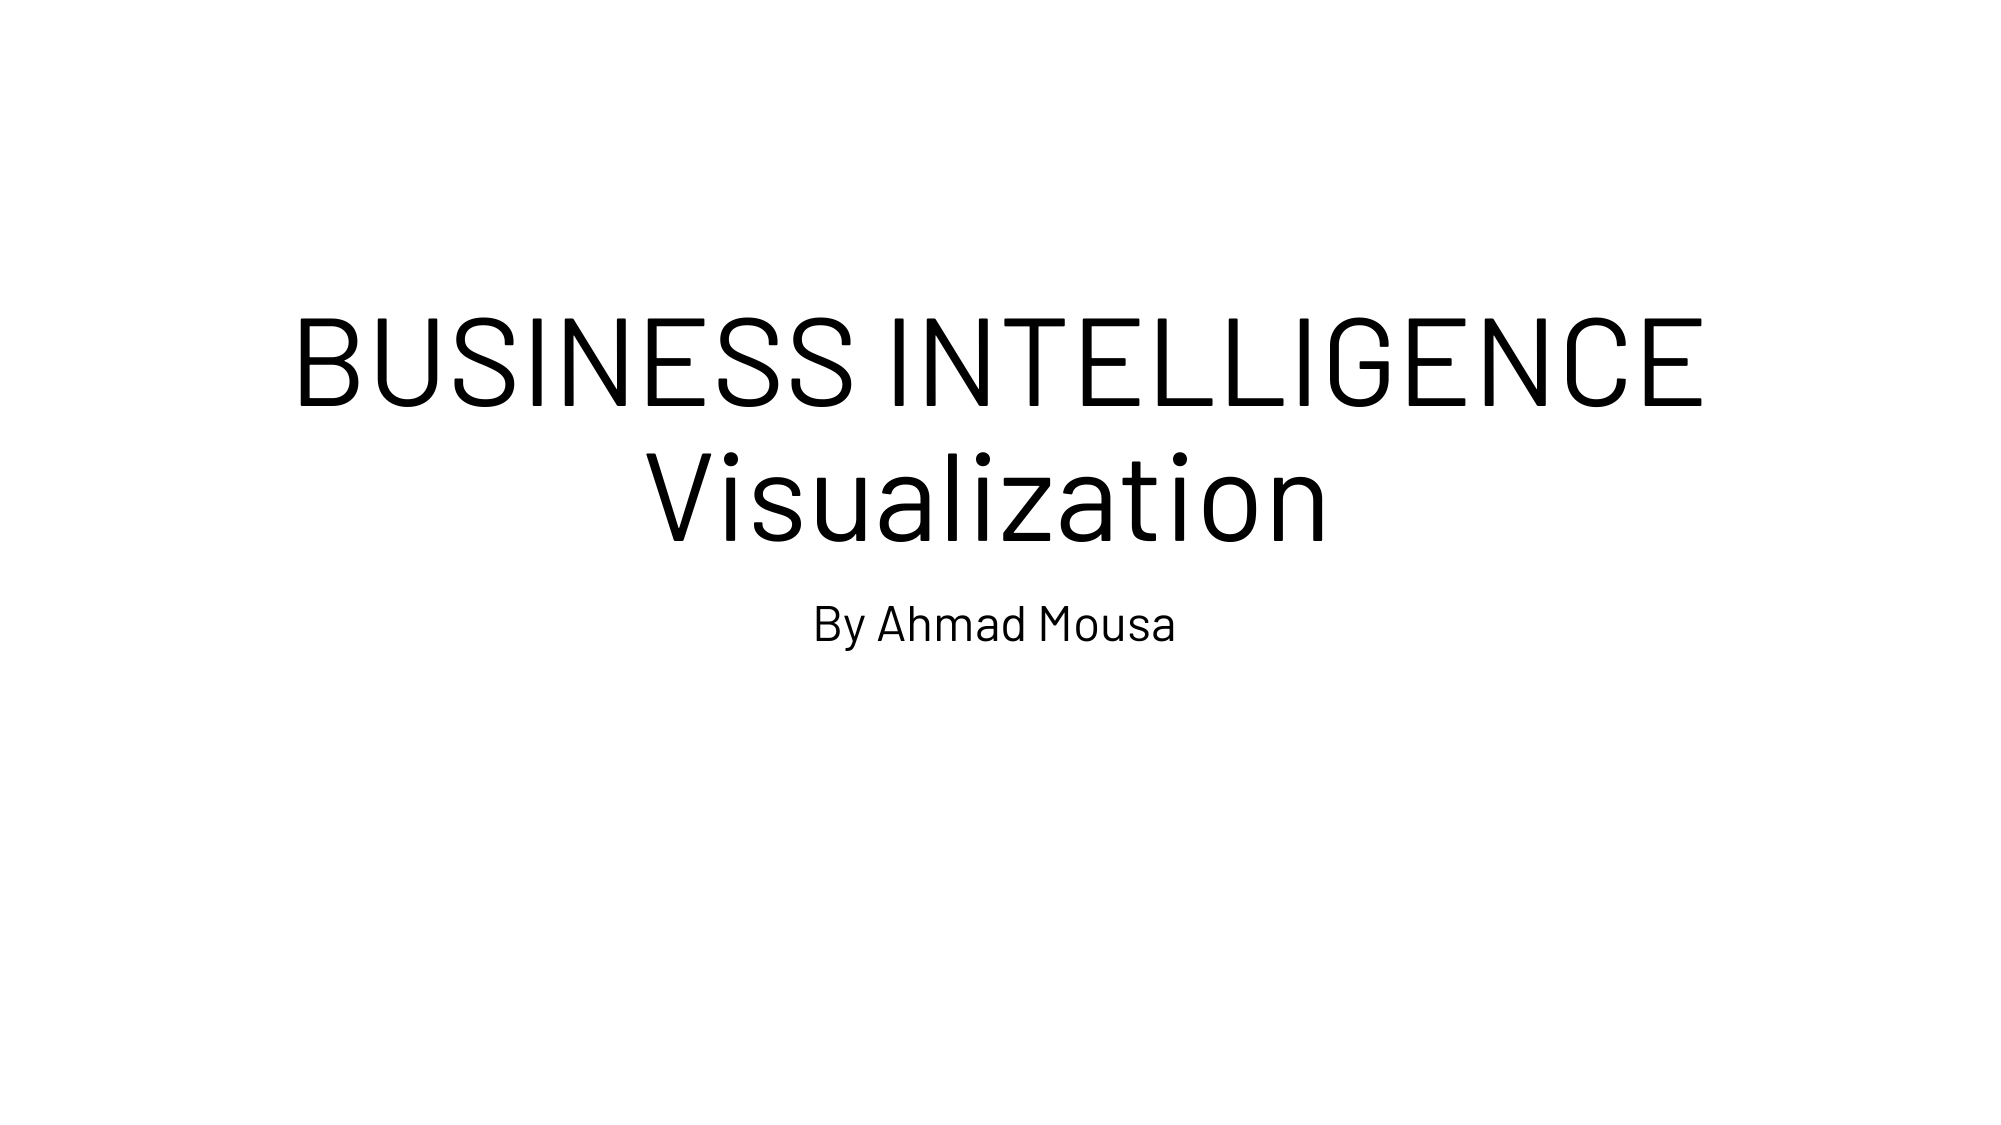

# BUSINESS INTELLIGENCE Visualization
By Ahmad Mousa